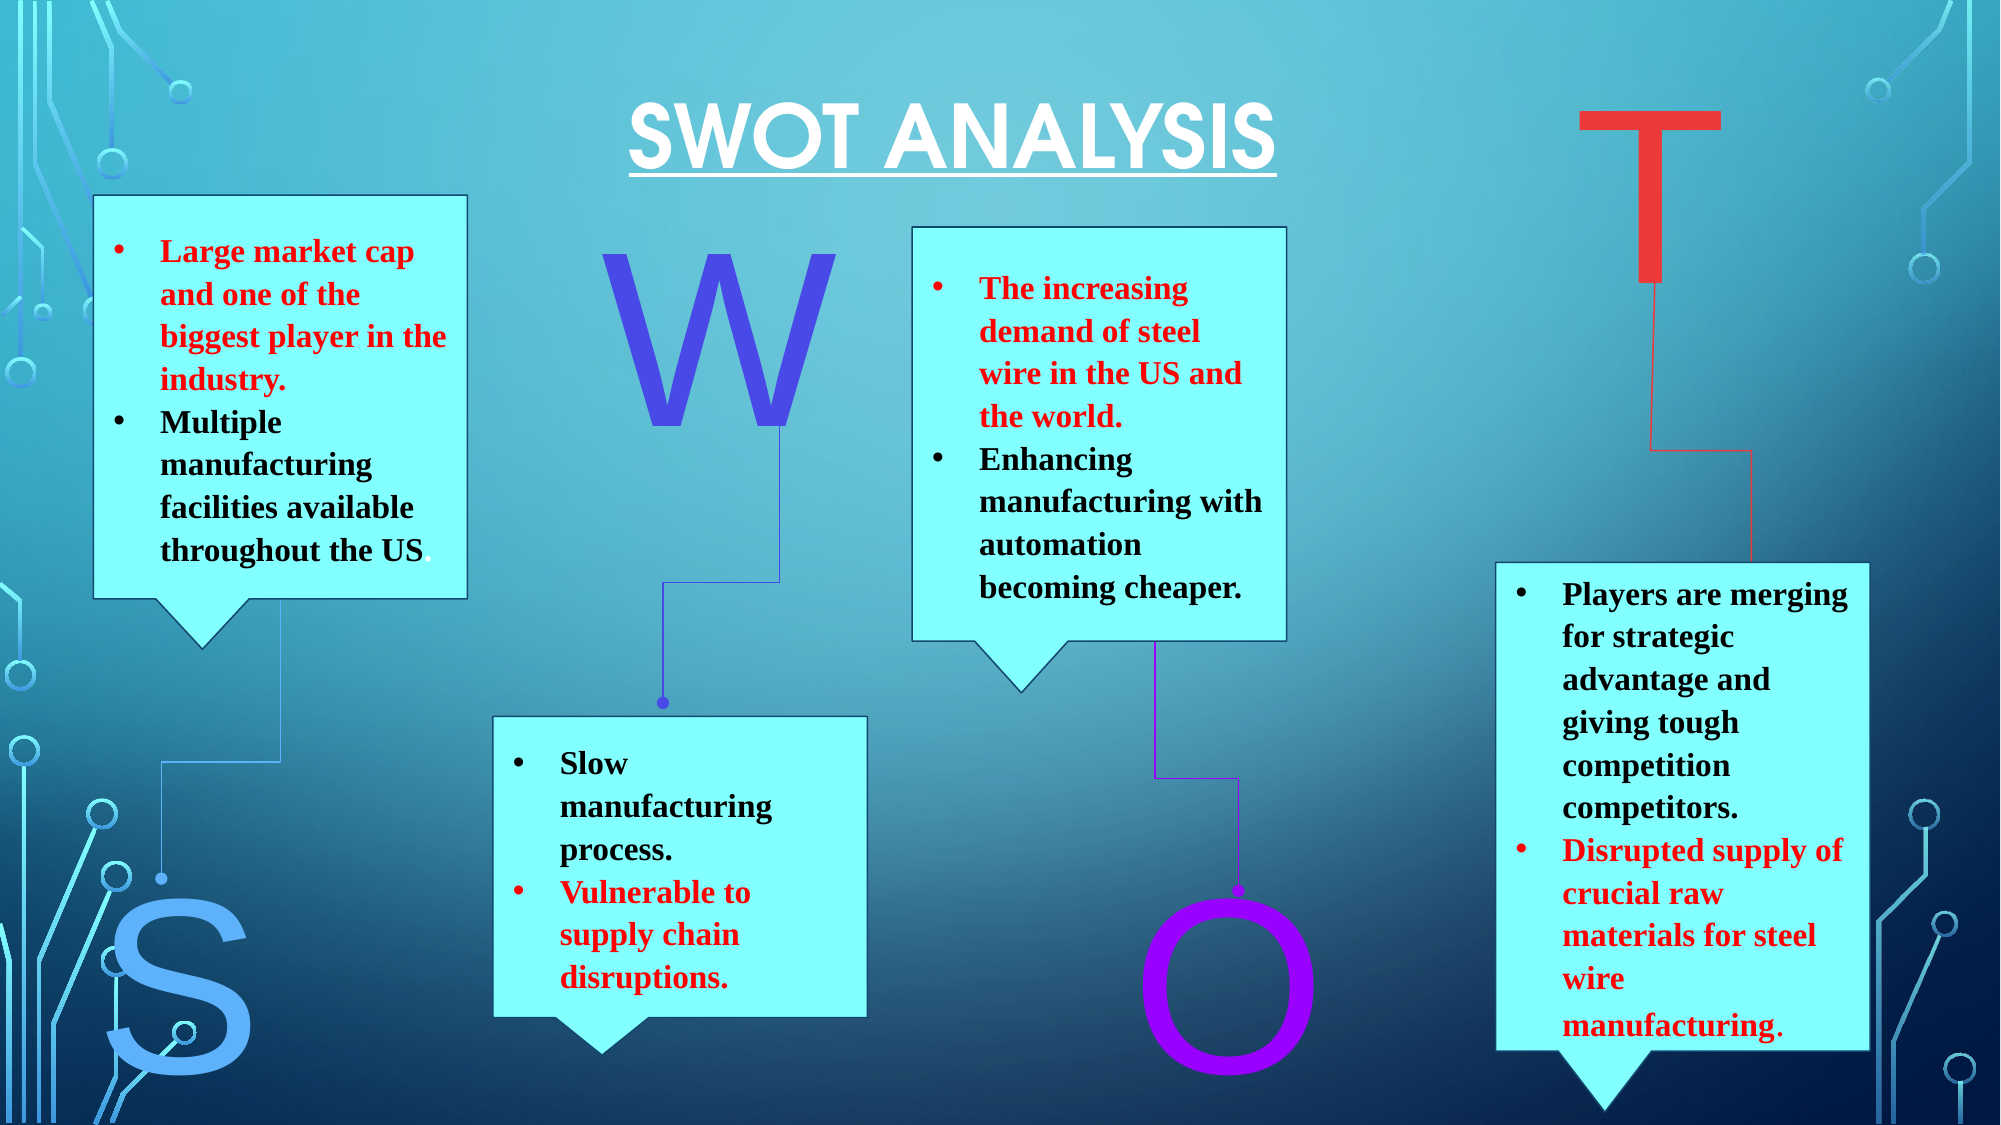

T

SWOT ANALYSIS
W

Large market cap and one of the biggest player in the industry.
Multiple manufacturing facilities available throughout the US.
The increasing demand of steel wire in the US and the world.
Enhancing manufacturing with automation becoming cheaper.
Players are merging for strategic advantage and giving tough competition competitors.
Disrupted supply of crucial raw materials for steel wire manufacturing.

S

O
Slow manufacturing process.
Vulnerable to supply chain disruptions.